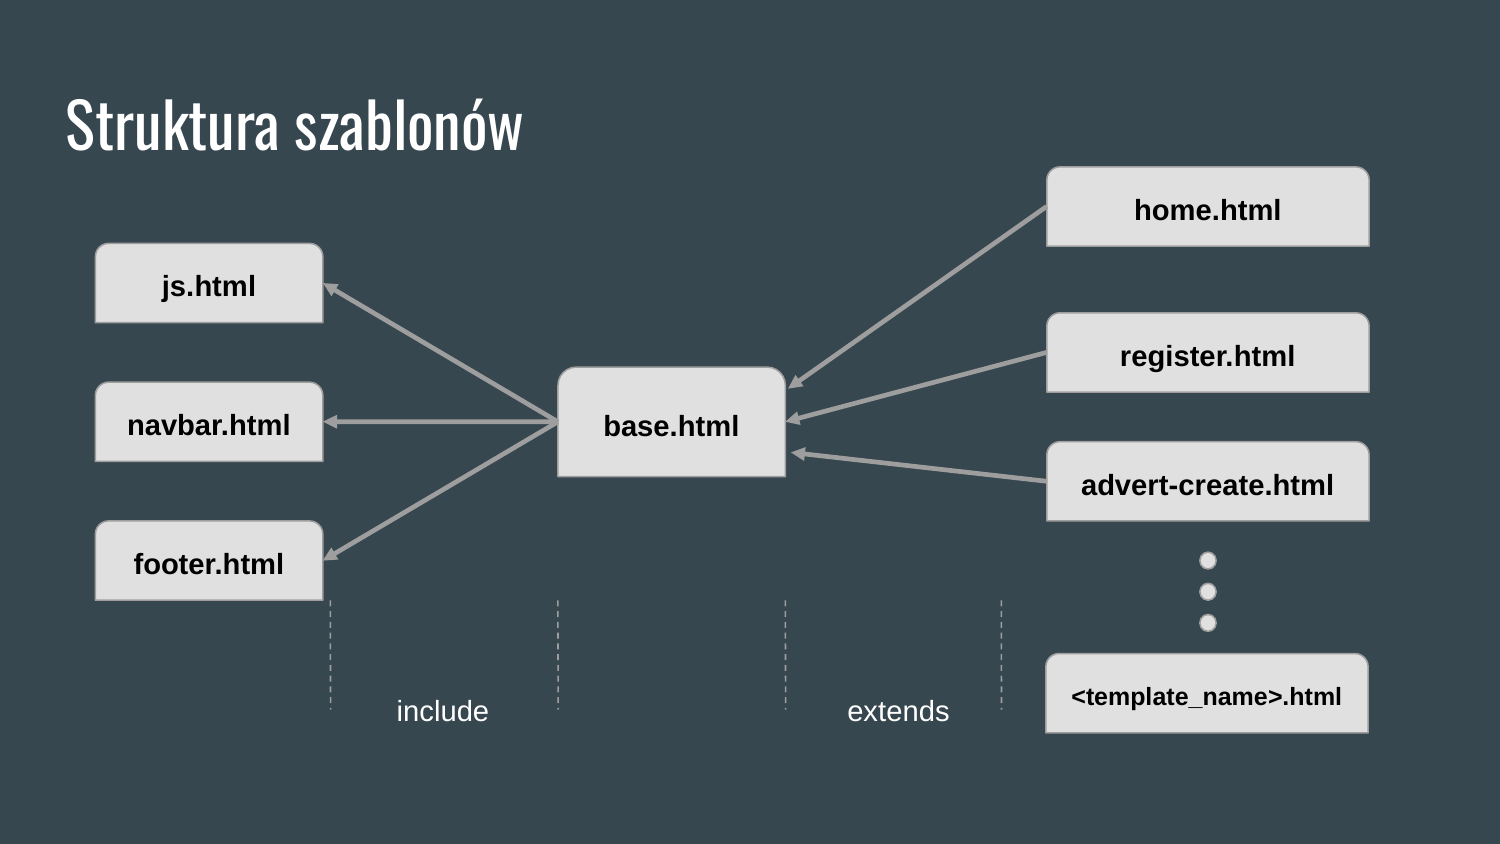

Struktura szablonów
home.html

js.html

register.html

base.html
navbar.html

advert-create.html

footer.html

<template_name>.html
include
extends